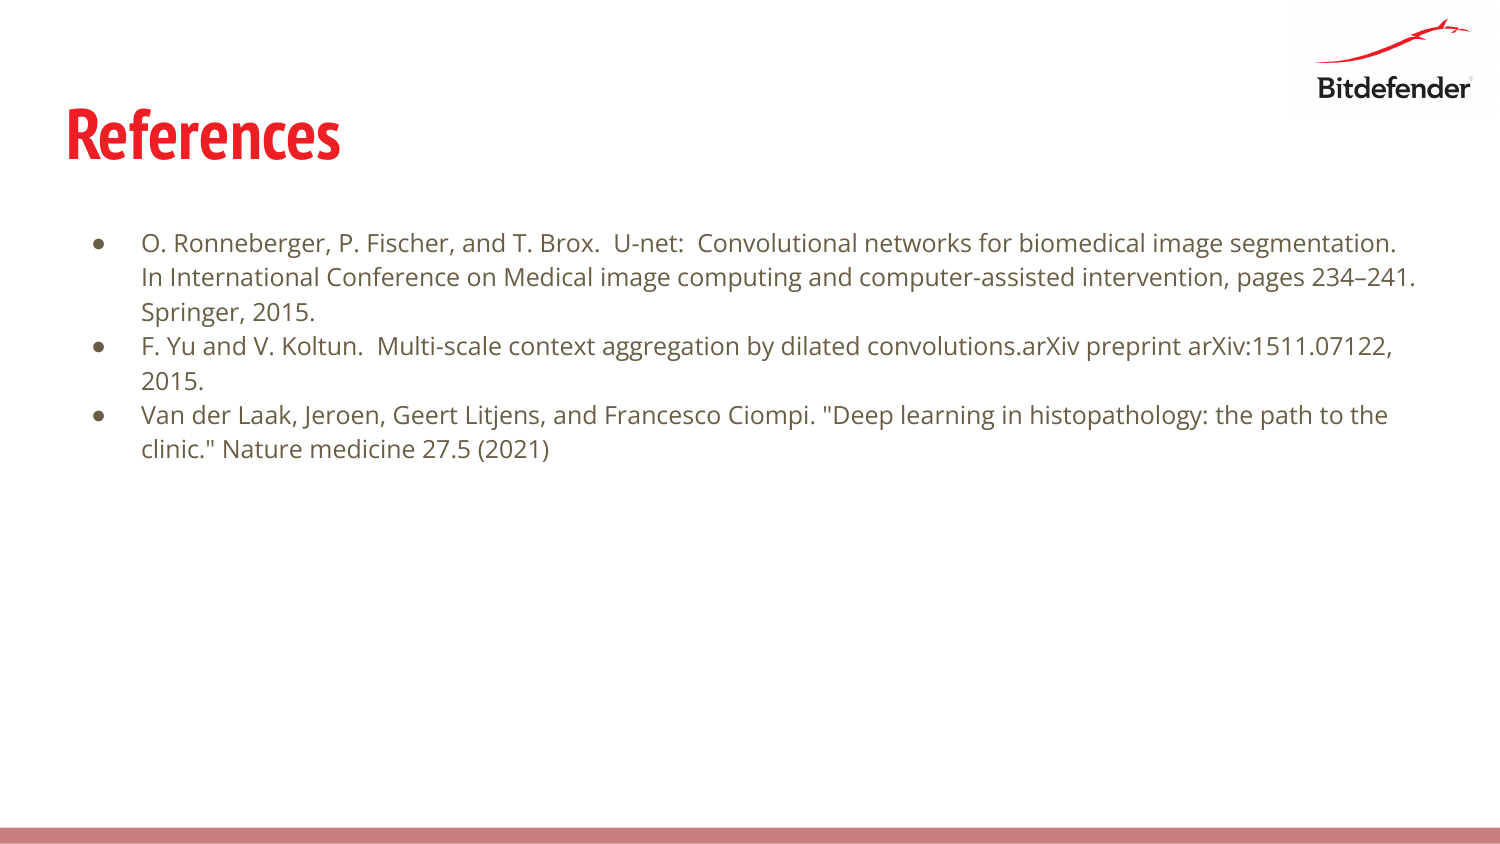

# References
O. Ronneberger, P. Fischer, and T. Brox.  U-net:  Convolutional networks for biomedical image segmentation.  In International Conference on Medical image computing and computer-assisted intervention, pages 234–241. Springer, 2015.
F. Yu and V. Koltun.  Multi-scale context aggregation by dilated convolutions.arXiv preprint arXiv:1511.07122, 2015.
Van der Laak, Jeroen, Geert Litjens, and Francesco Ciompi. "Deep learning in histopathology: the path to the clinic." Nature medicine 27.5 (2021)